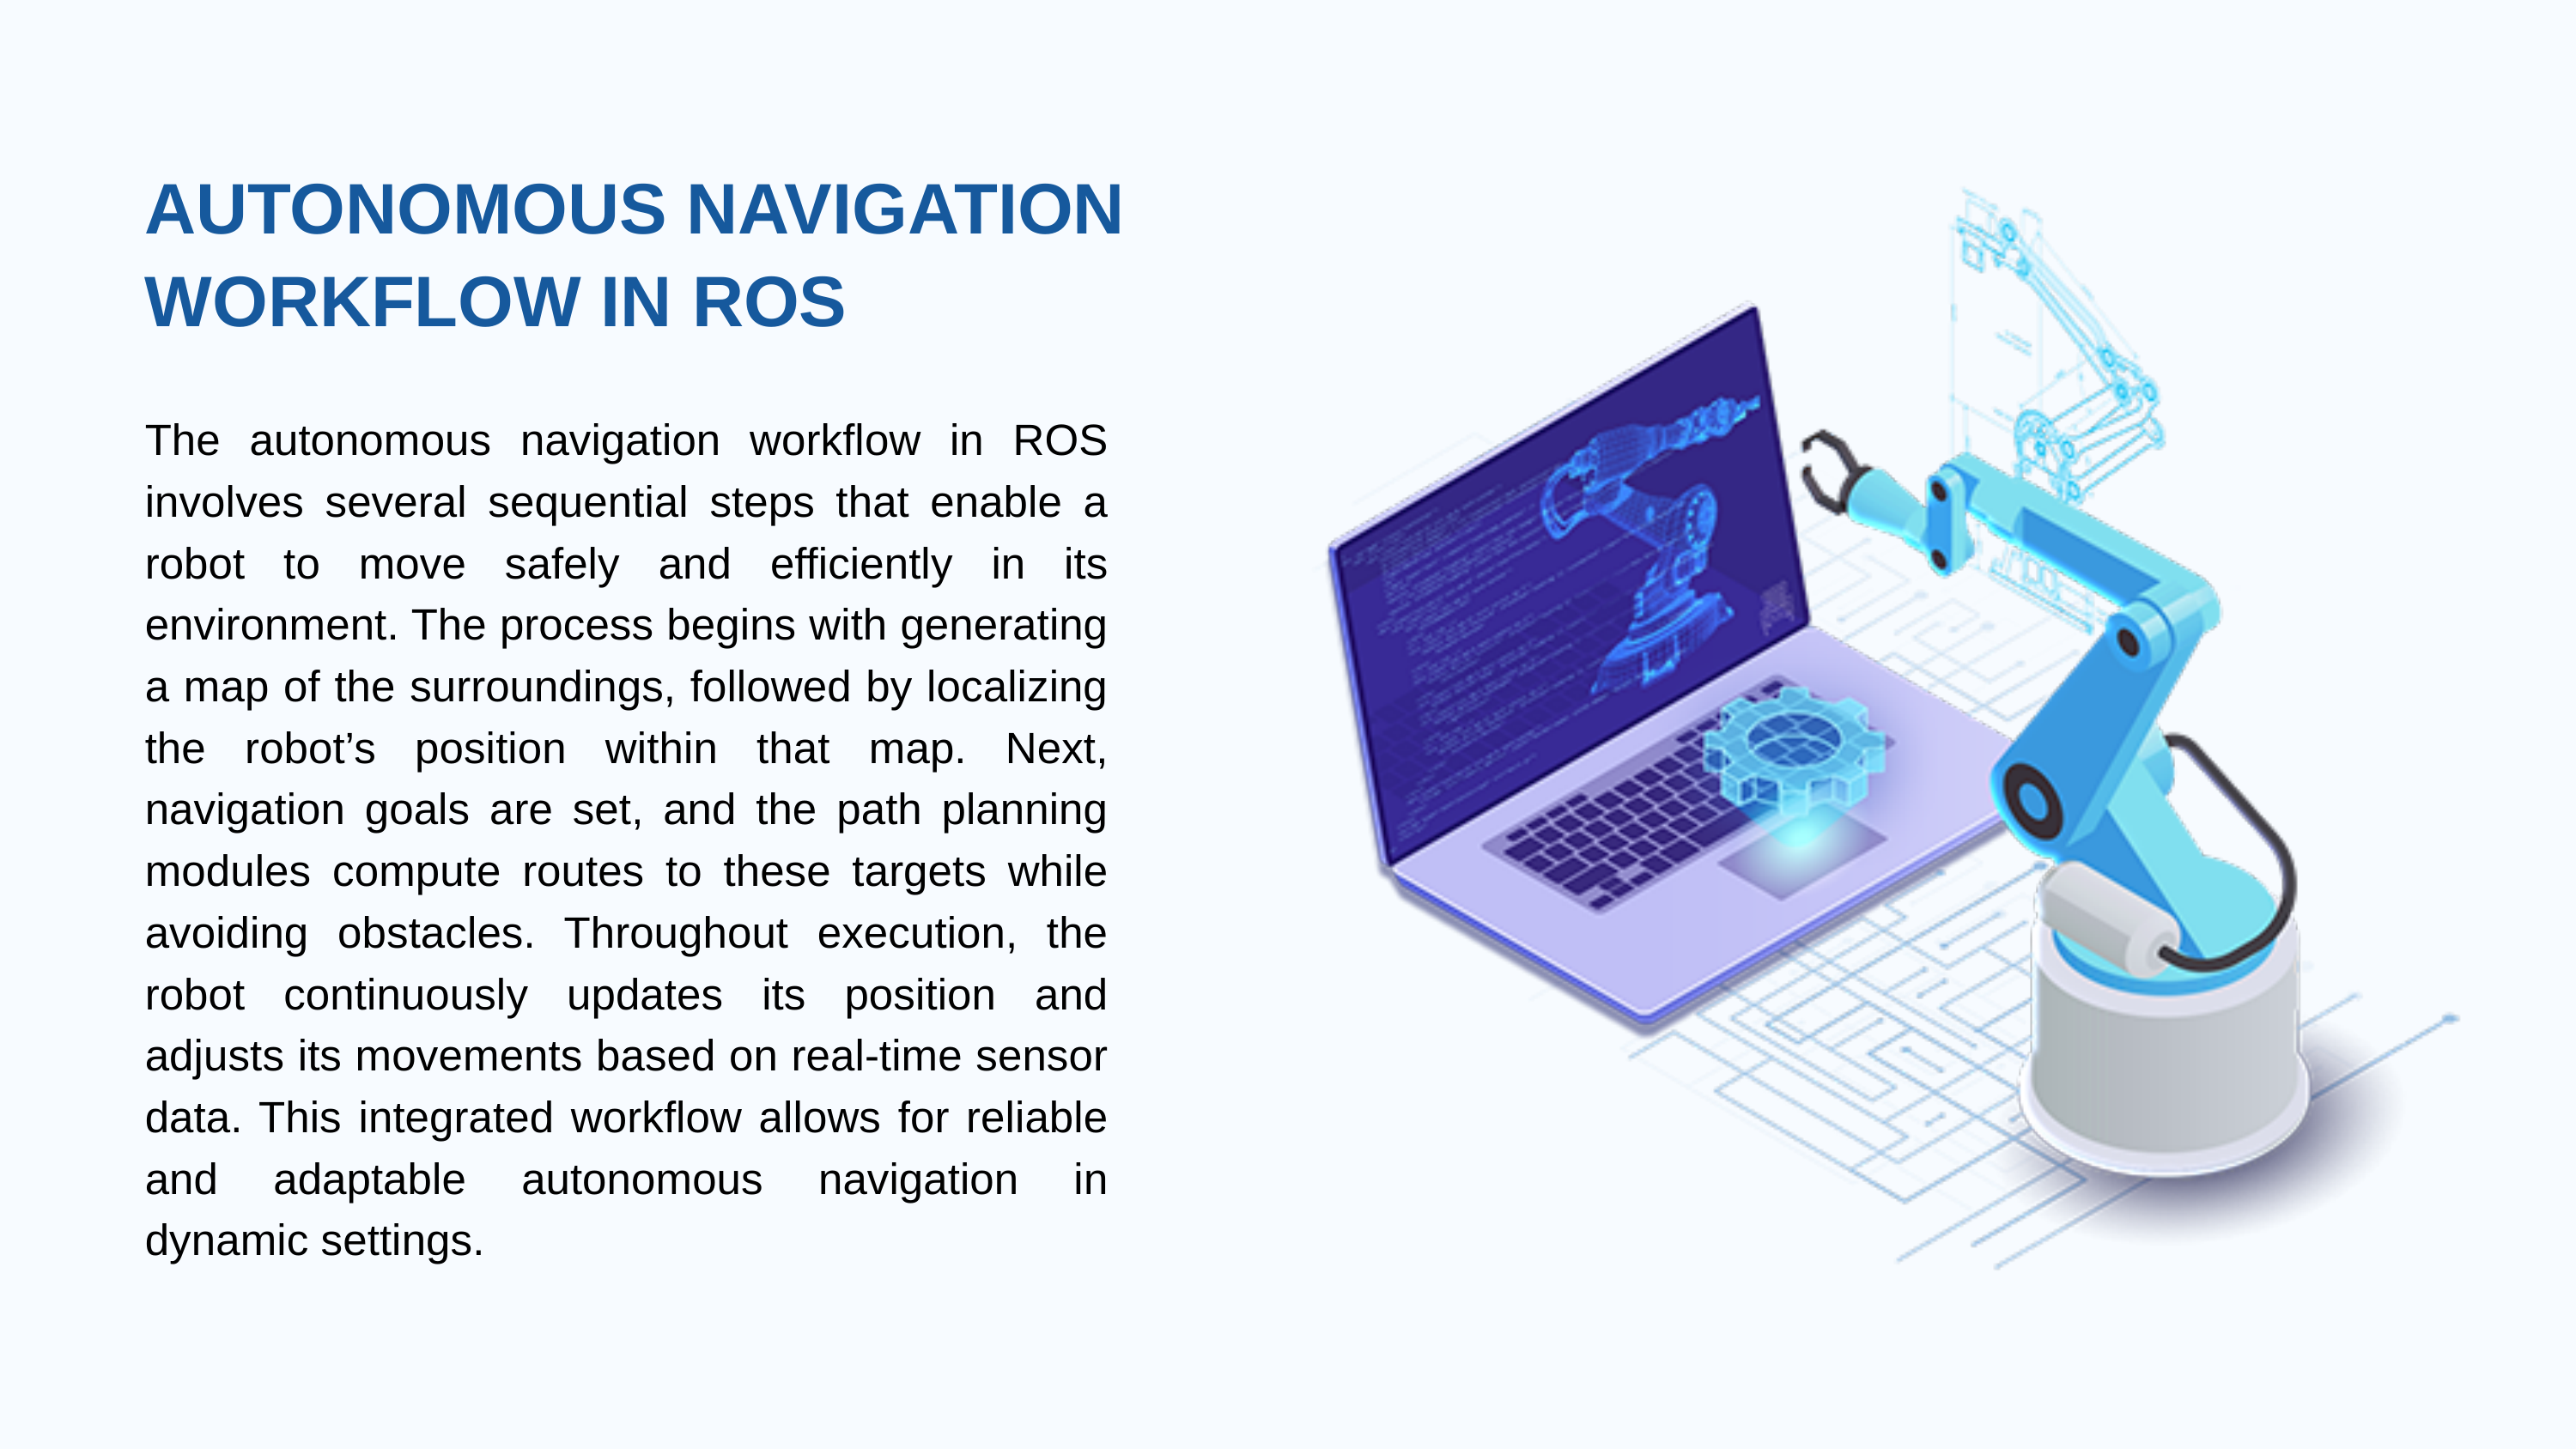

AUTONOMOUS NAVIGATION WORKFLOW IN ROS
The autonomous navigation workflow in ROS involves several sequential steps that enable a robot to move safely and efficiently in its environment. The process begins with generating a map of the surroundings, followed by localizing the robot’s position within that map. Next, navigation goals are set, and the path planning modules compute routes to these targets while avoiding obstacles. Throughout execution, the robot continuously updates its position and adjusts its movements based on real-time sensor data. This integrated workflow allows for reliable and adaptable autonomous navigation in dynamic settings.